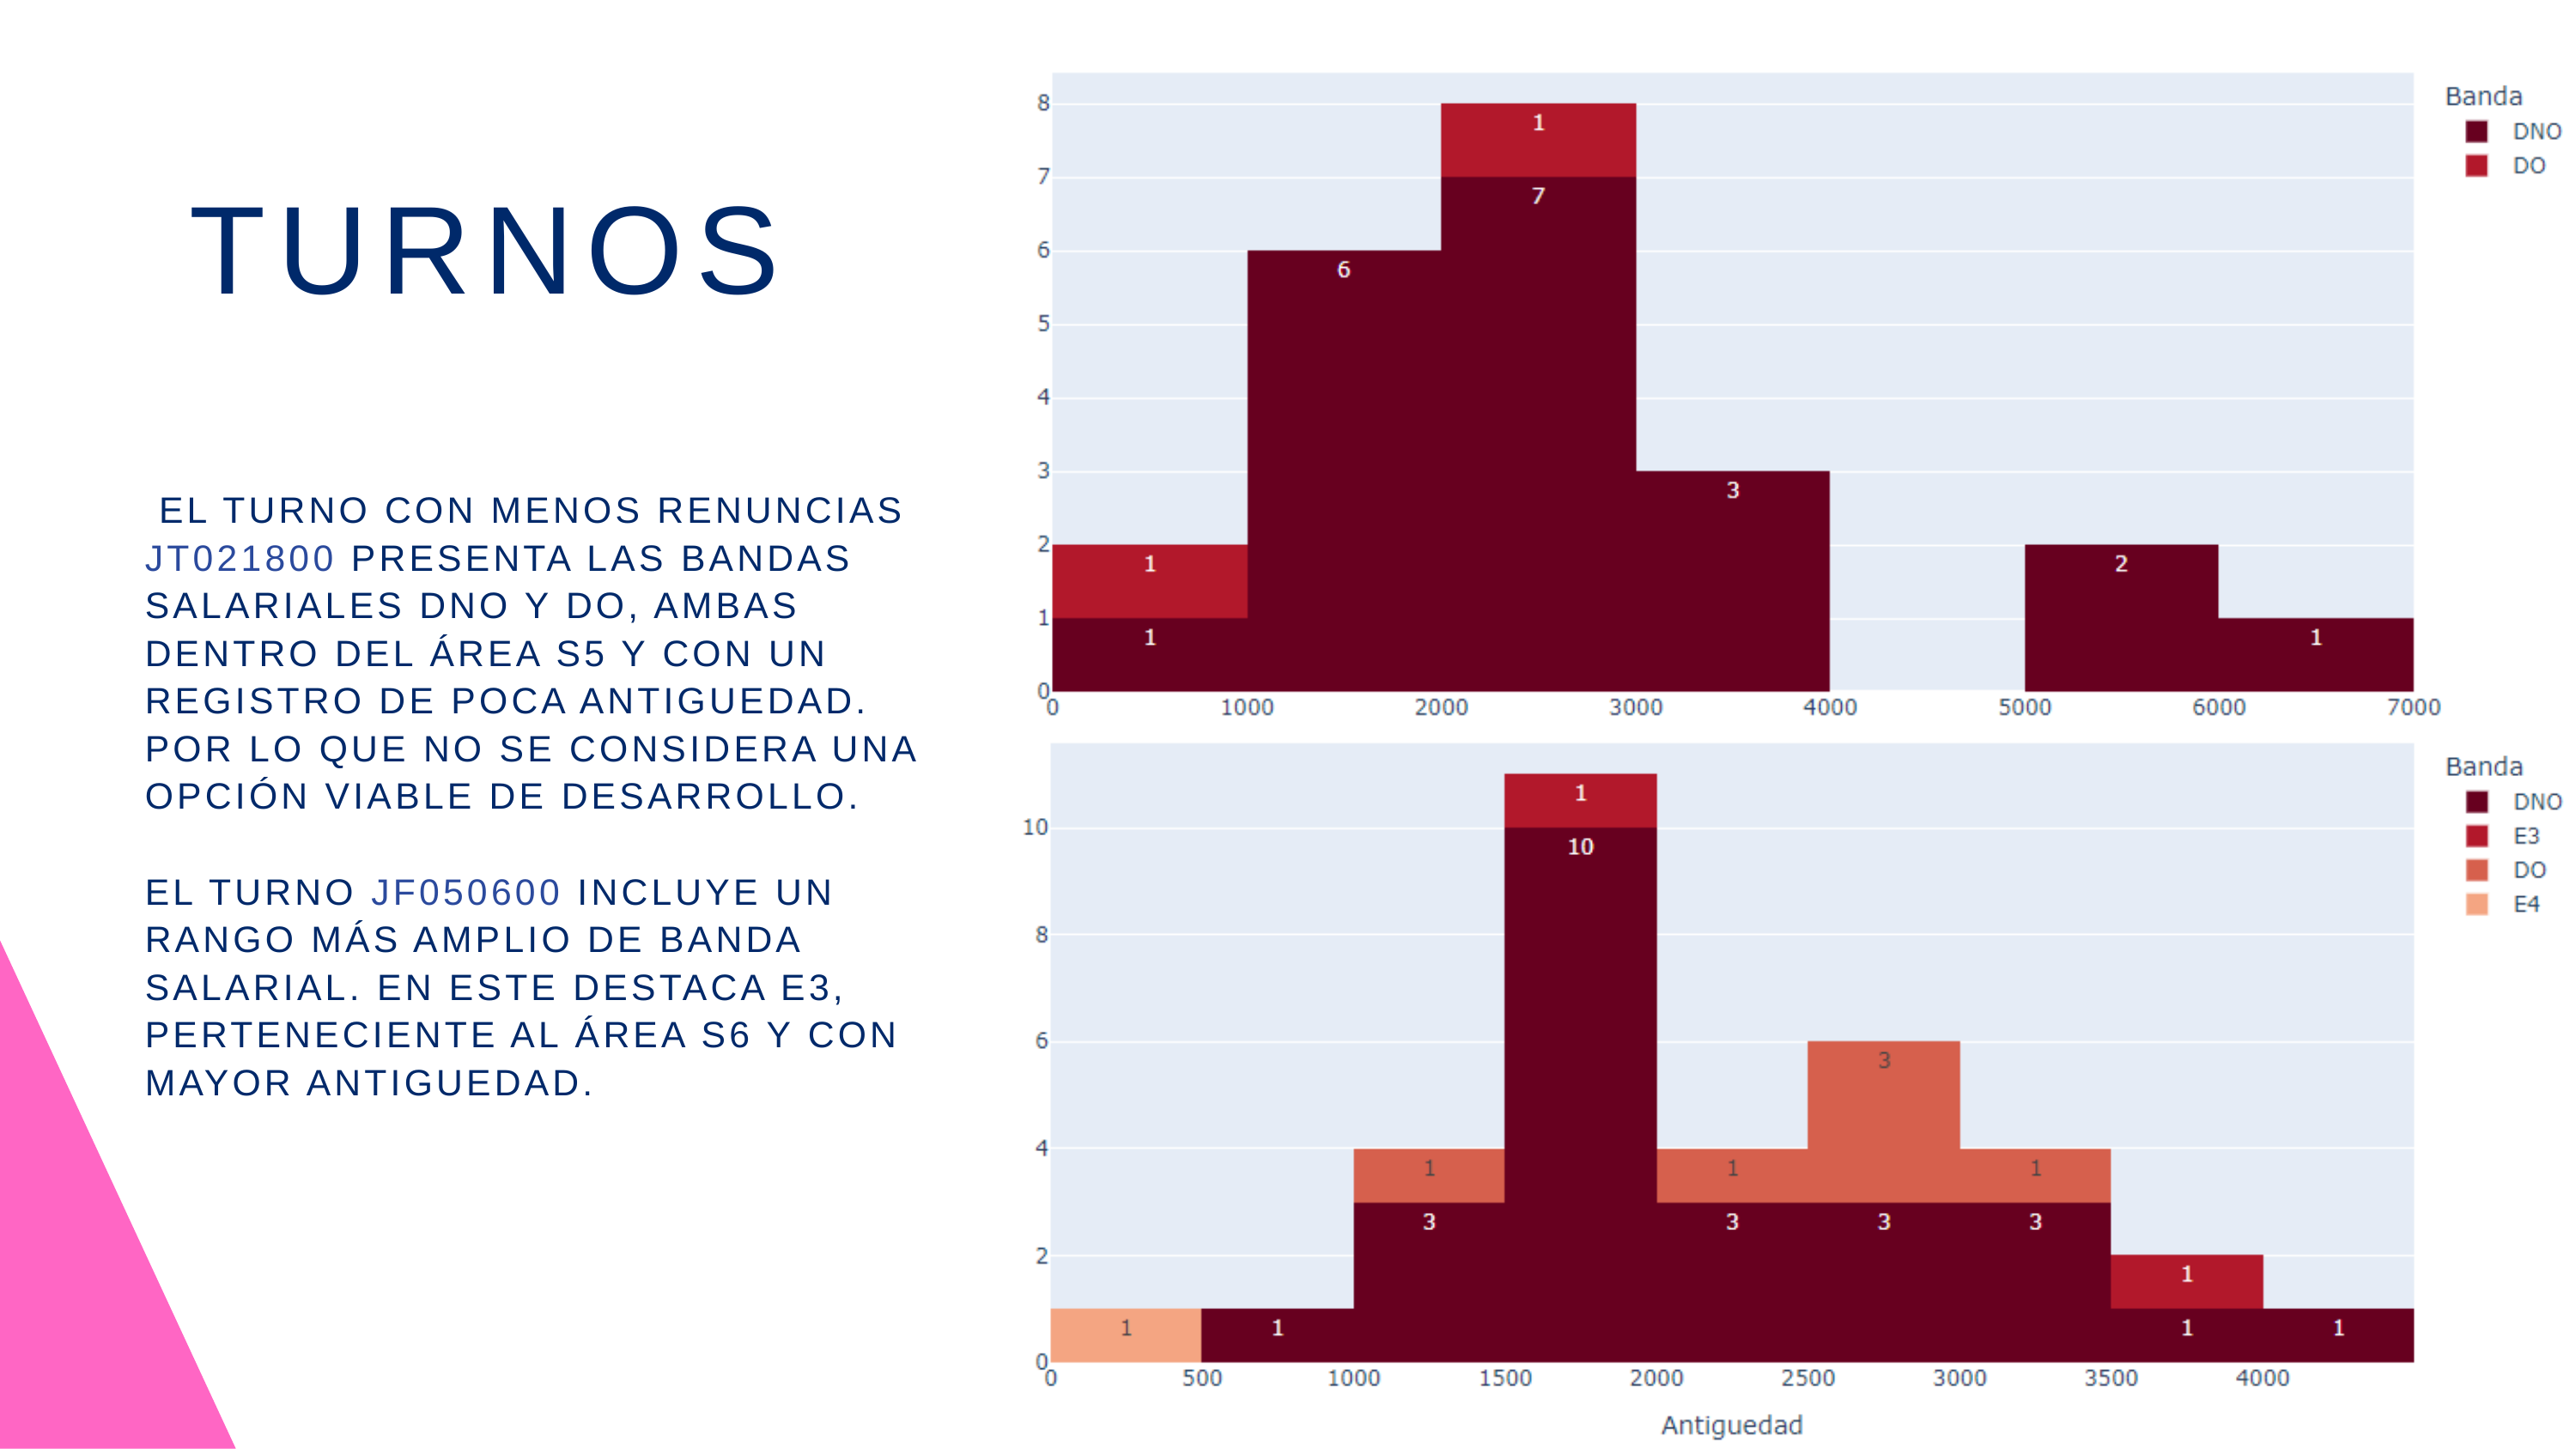

TURNOS
 EL TURNO CON MENOS RENUNCIAS JT021800 PRESENTA LAS BANDAS SALARIALES DNO Y DO, AMBAS DENTRO DEL ÁREA S5 Y CON UN REGISTRO DE POCA ANTIGUEDAD. POR LO QUE NO SE CONSIDERA UNA OPCIÓN VIABLE DE DESARROLLO.

EL TURNO JF050600 INCLUYE UN RANGO MÁS AMPLIO DE BANDA SALARIAL. EN ESTE DESTACA E3, PERTENECIENTE AL ÁREA S6 Y CON MAYOR ANTIGUEDAD.